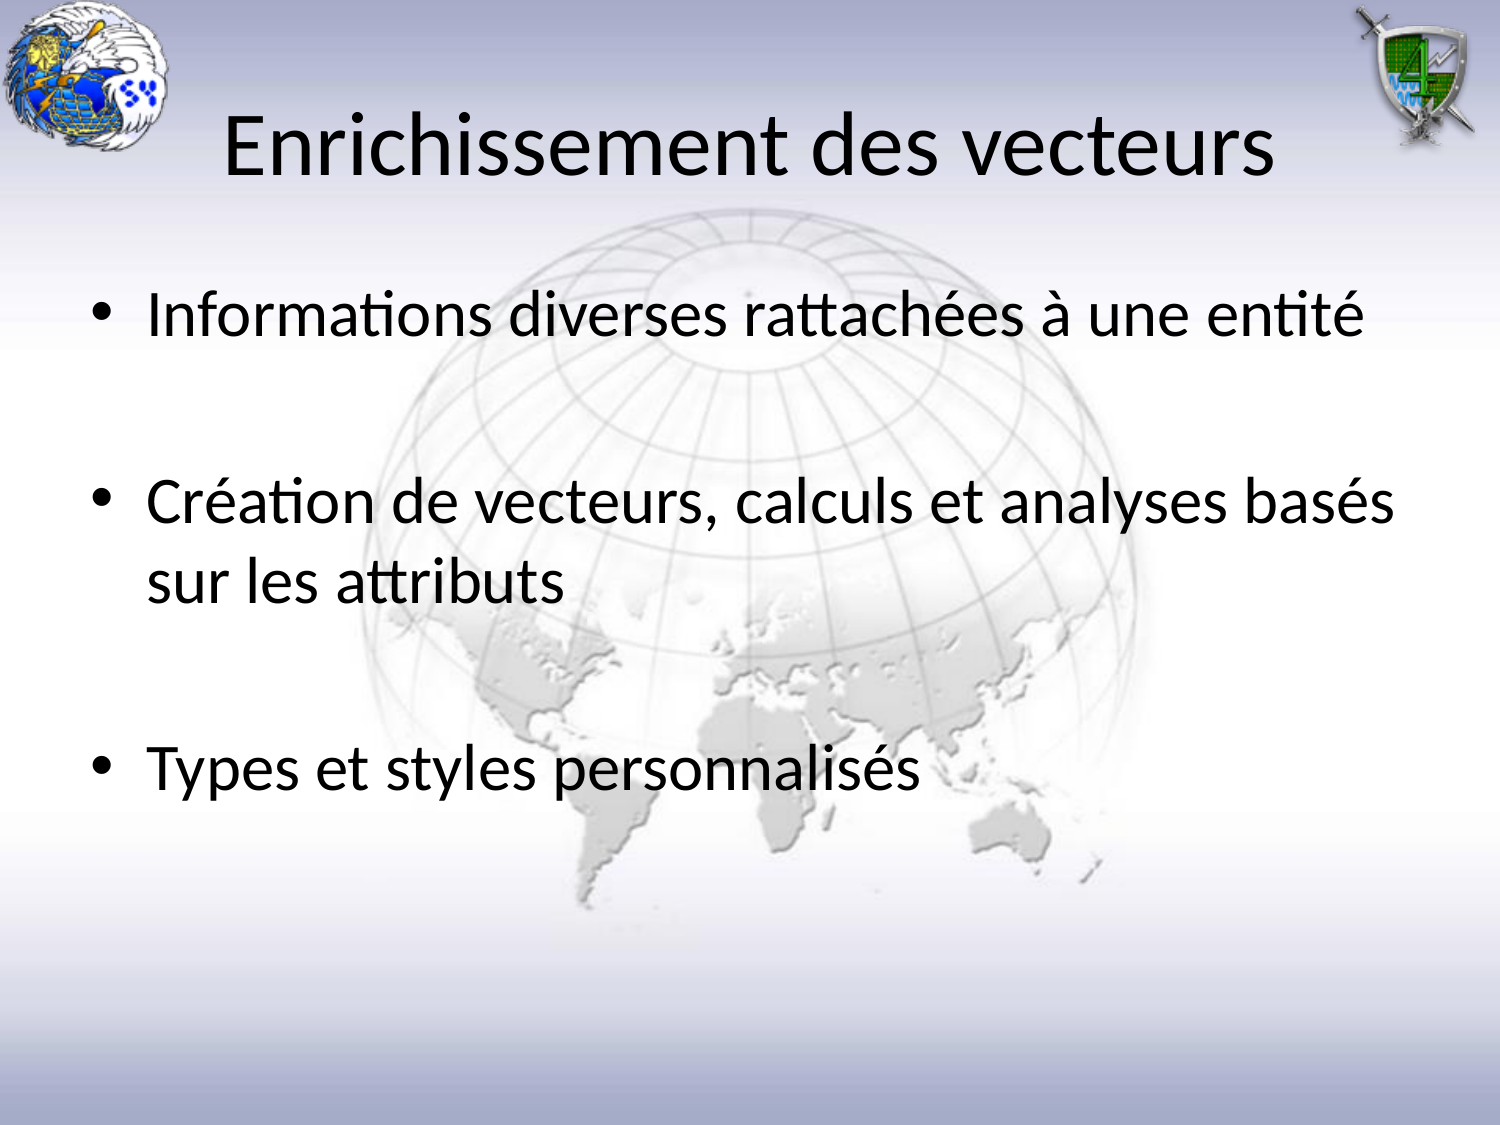

# Enrichissement des vecteurs
Informations diverses rattachées à une entité

Création de vecteurs, calculs et analyses basés sur les attributs

Types et styles personnalisés